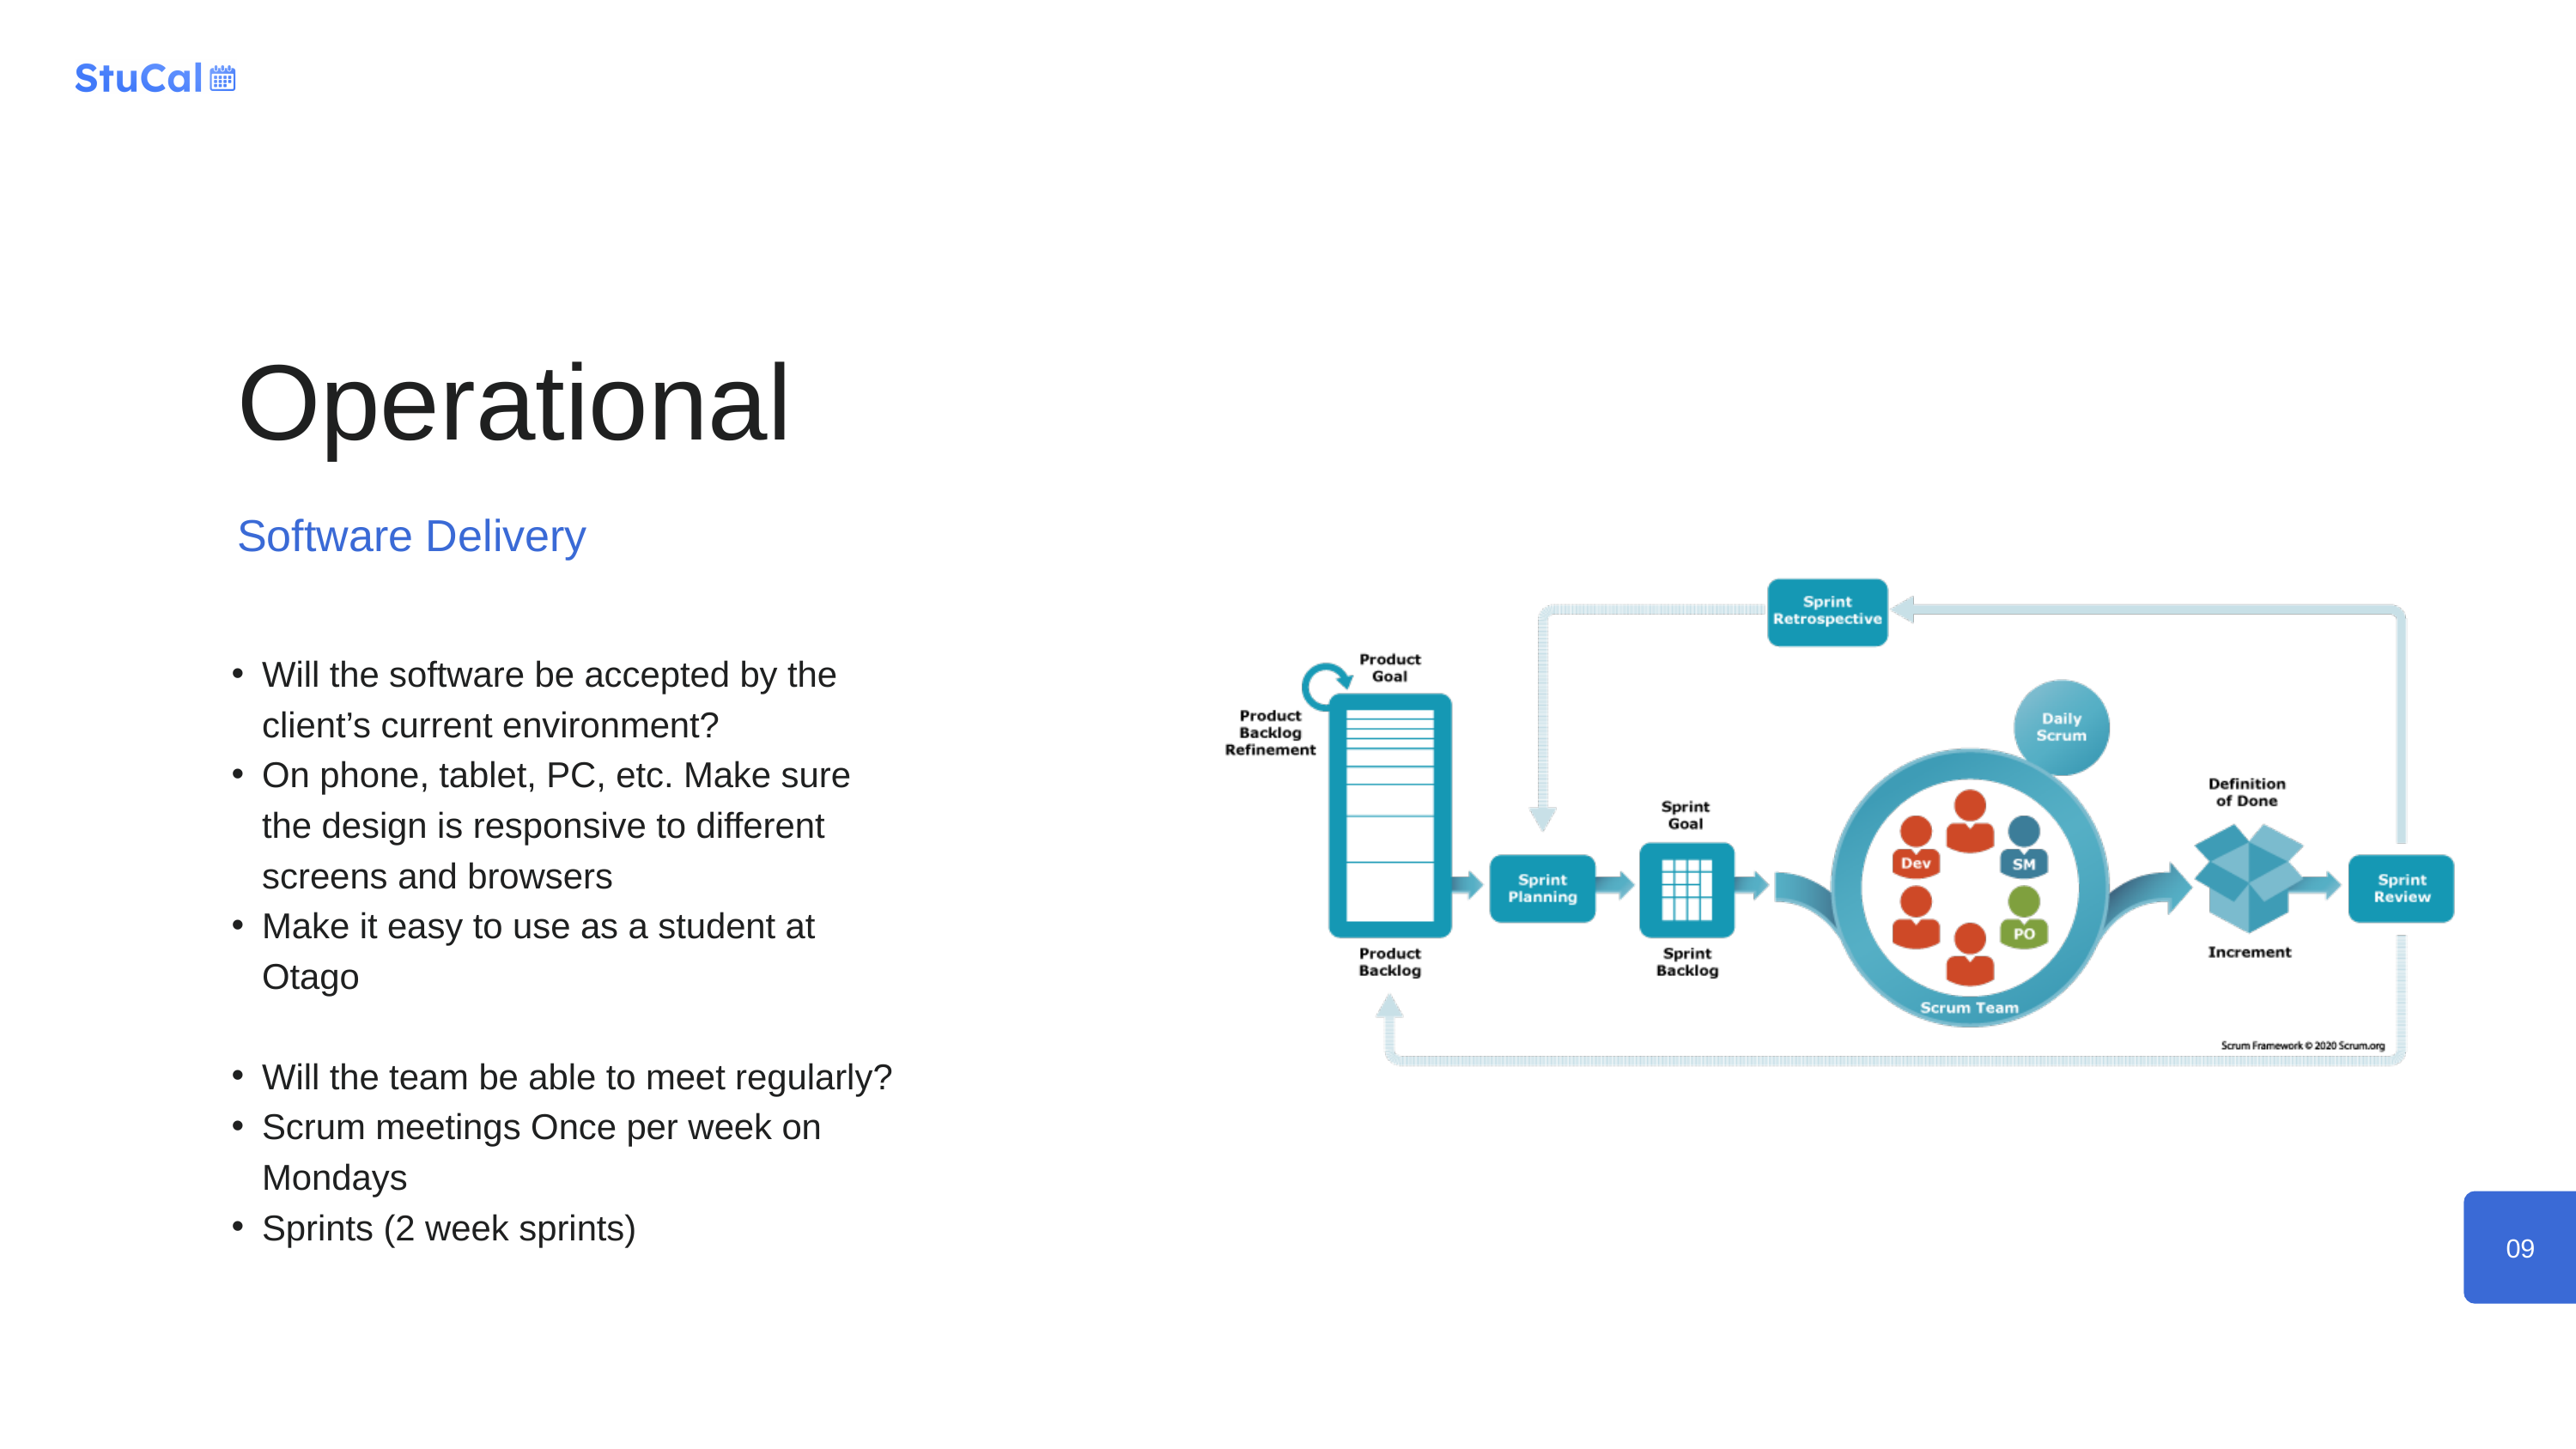

Operational
Software Delivery

Will the software be accepted by the client’s current environment?
On phone, tablet, PC, etc. Make sure the design is responsive to different screens and browsers
Make it easy to use as a student at Otago

Will the team be able to meet regularly?
Scrum meetings Once per week on Mondays
Sprints (2 week sprints)

09